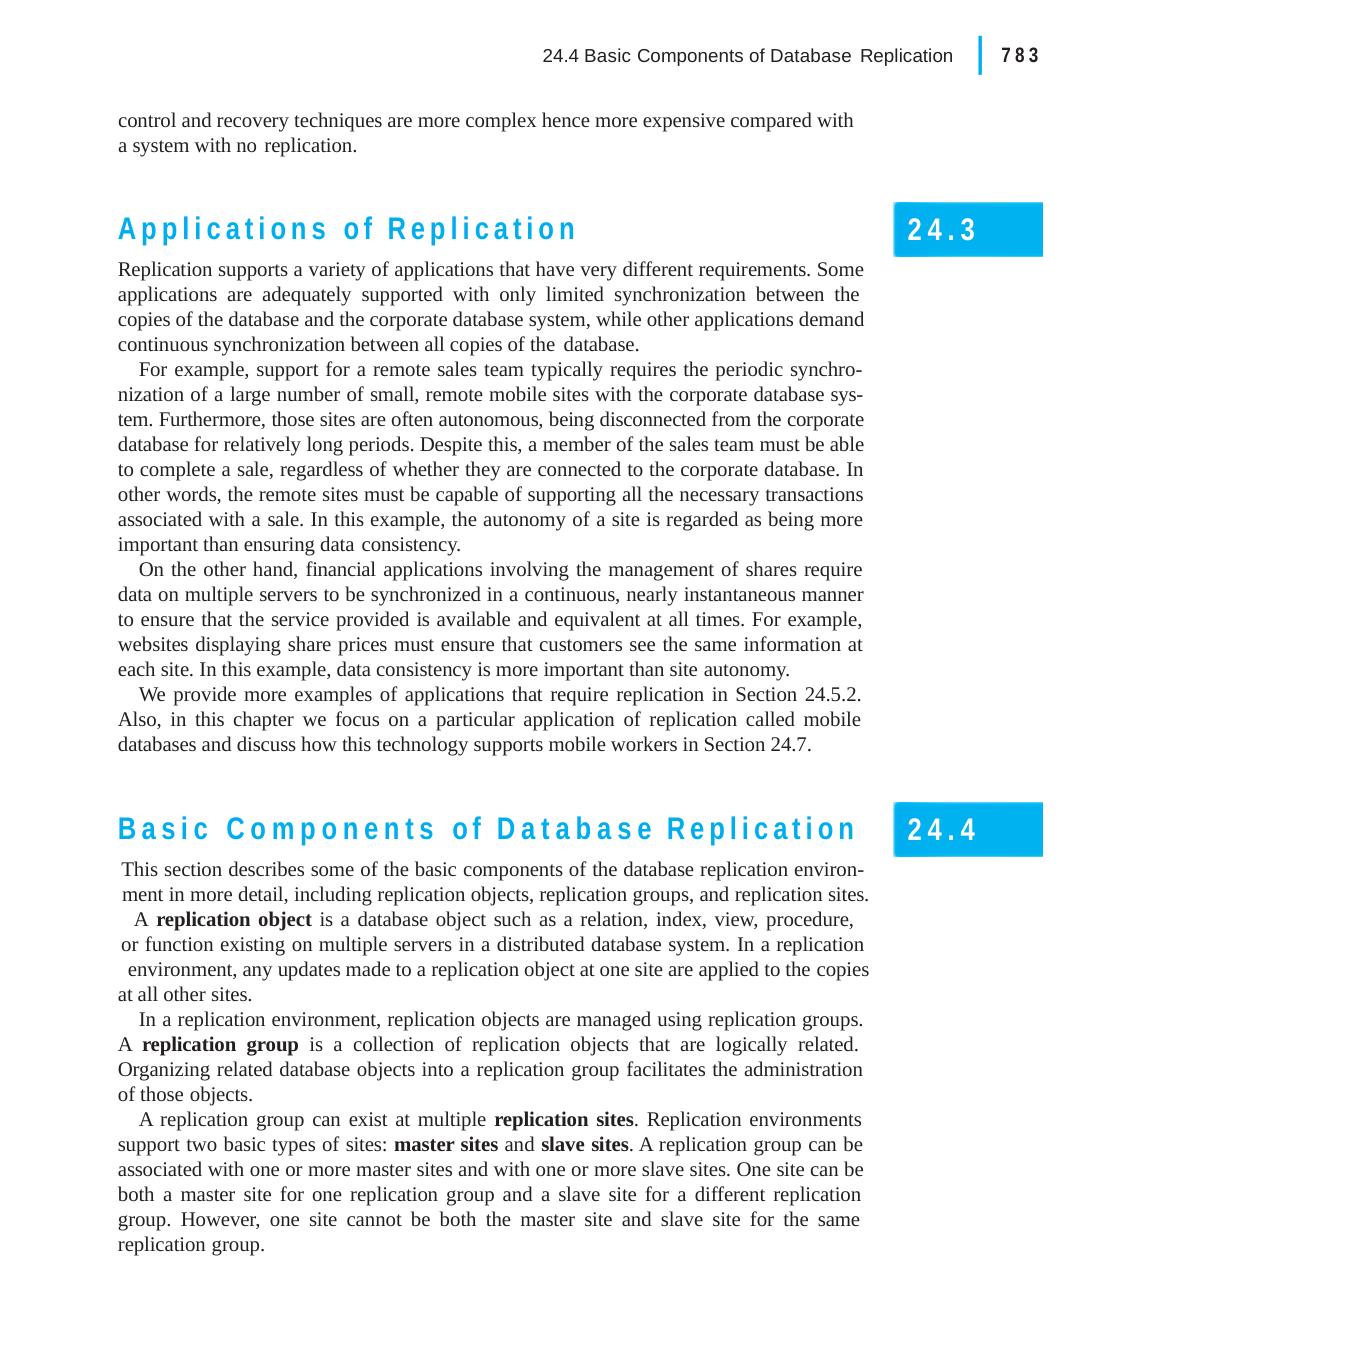

|
783
24.4 Basic Components of Database Replication
control and recovery techniques are more complex hence more expensive compared with  a system with no replication.
Applications of Replication
Replication supports a variety of applications that have very different requirements. Some  applications are adequately supported with only limited synchronization between the  copies of the database and the corporate database system, while other applications demand  continuous synchronization between all copies of the database.
For example, support for a remote sales team typically requires the periodic synchro-  nization of a large number of small, remote mobile sites with the corporate database sys-  tem. Furthermore, those sites are often autonomous, being disconnected from the corporate  database for relatively long periods. Despite this, a member of the sales team must be able  to complete a sale, regardless of whether they are connected to the corporate database. In  other words, the remote sites must be capable of supporting all the necessary transactions  associated with a sale. In this example, the autonomy of a site is regarded as being more  important than ensuring data consistency.
On the other hand, financial applications involving the management of shares require  data on multiple servers to be synchronized in a continuous, nearly instantaneous manner  to ensure that the service provided is available and equivalent at all times. For example,  websites displaying share prices must ensure that customers see the same information at  each site. In this example, data consistency is more important than site autonomy.
We provide more examples of applications that require replication in Section 24.5.2.  Also, in this chapter we focus on a particular application of replication called mobile  databases and discuss how this technology supports mobile workers in Section 24.7.

24.3
Basic Components of Database Replication
This section describes some of the basic components of the database replication environ-  ment in more detail, including replication objects, replication groups, and replication sites.  A replication object is a database object such as a relation, index, view, procedure,    or function existing on multiple servers in a distributed database system. In a replication  environment, any updates made to a replication object at one site are applied to the copies
at all other sites.
In a replication environment, replication objects are managed using replication groups.  A replication group is a collection of replication objects that are logically related.  Organizing related database objects into a replication group facilitates the administration  of those objects.
A replication group can exist at multiple replication sites. Replication environments  support two basic types of sites: master sites and slave sites. A replication group can be  associated with one or more master sites and with one or more slave sites. One site can be  both a master site for one replication group and a slave site for a different replication  group. However, one site cannot be both the master site and slave site for the same  replication group.

24.4